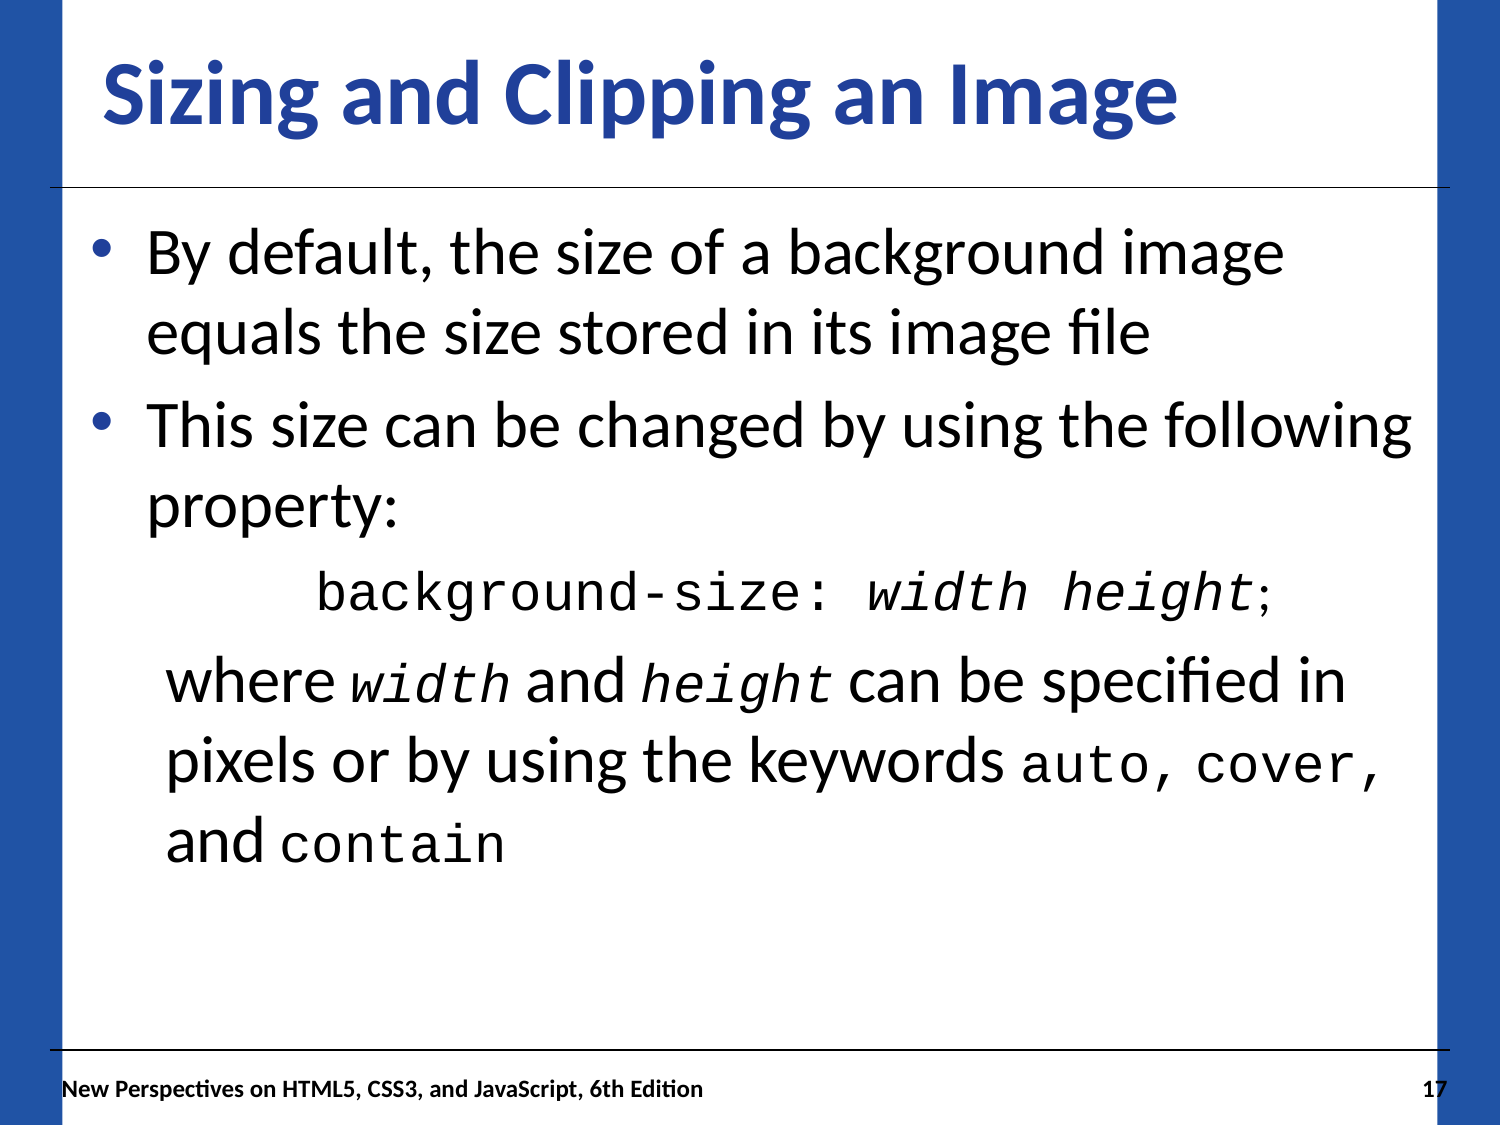

# Sizing and Clipping an Image
By default, the size of a background image equals the size stored in its image file
This size can be changed by using the following property:
	background-size: width height;
where width and height can be specified in pixels or by using the keywords auto, cover, and contain

New Perspectives on HTML5, CSS3, and JavaScript, 6th Edition
17